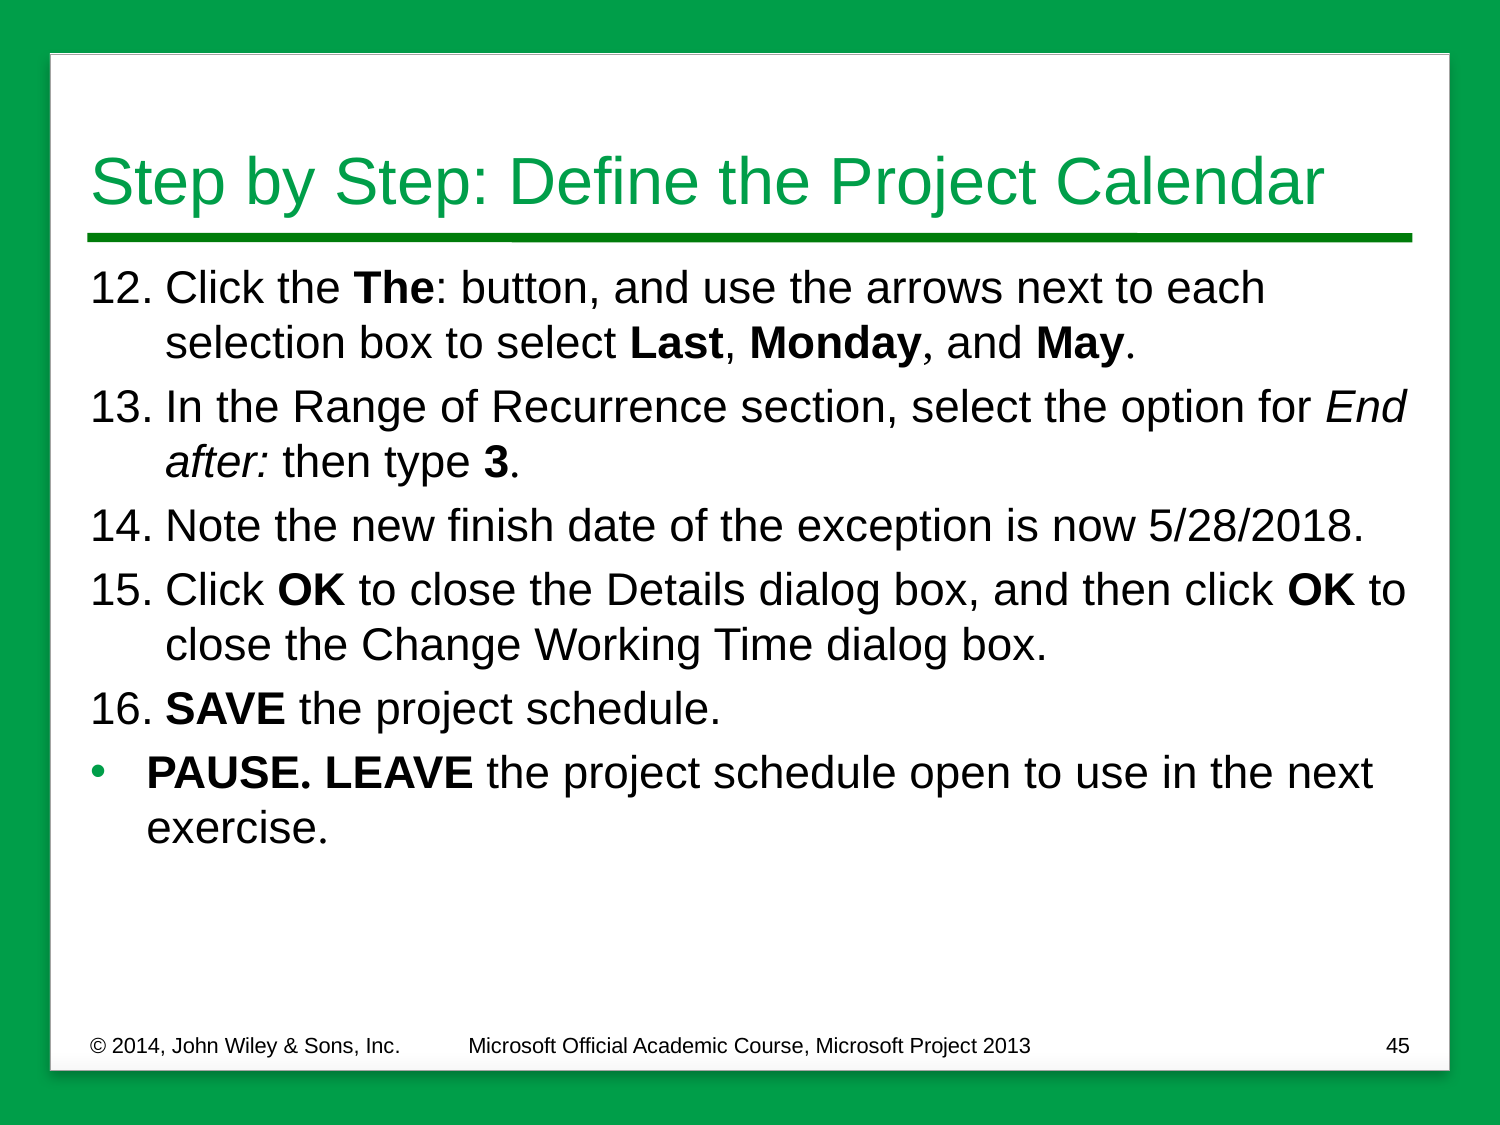

# Step by Step: Define the Project Calendar
12.	Click the The: button, and use the arrows next to each selection box to select Last, Monday, and May.
13.	In the Range of Recurrence section, select the option for End after: then type 3.
14.	Note the new finish date of the exception is now 5/28/2018.
15.	Click OK to close the Details dialog box, and then click OK to close the Change Working Time dialog box.
16.	SAVE the project schedule.
PAUSE. LEAVE the project schedule open to use in the next exercise.
© 2014, John Wiley & Sons, Inc.
Microsoft Official Academic Course, Microsoft Project 2013
45